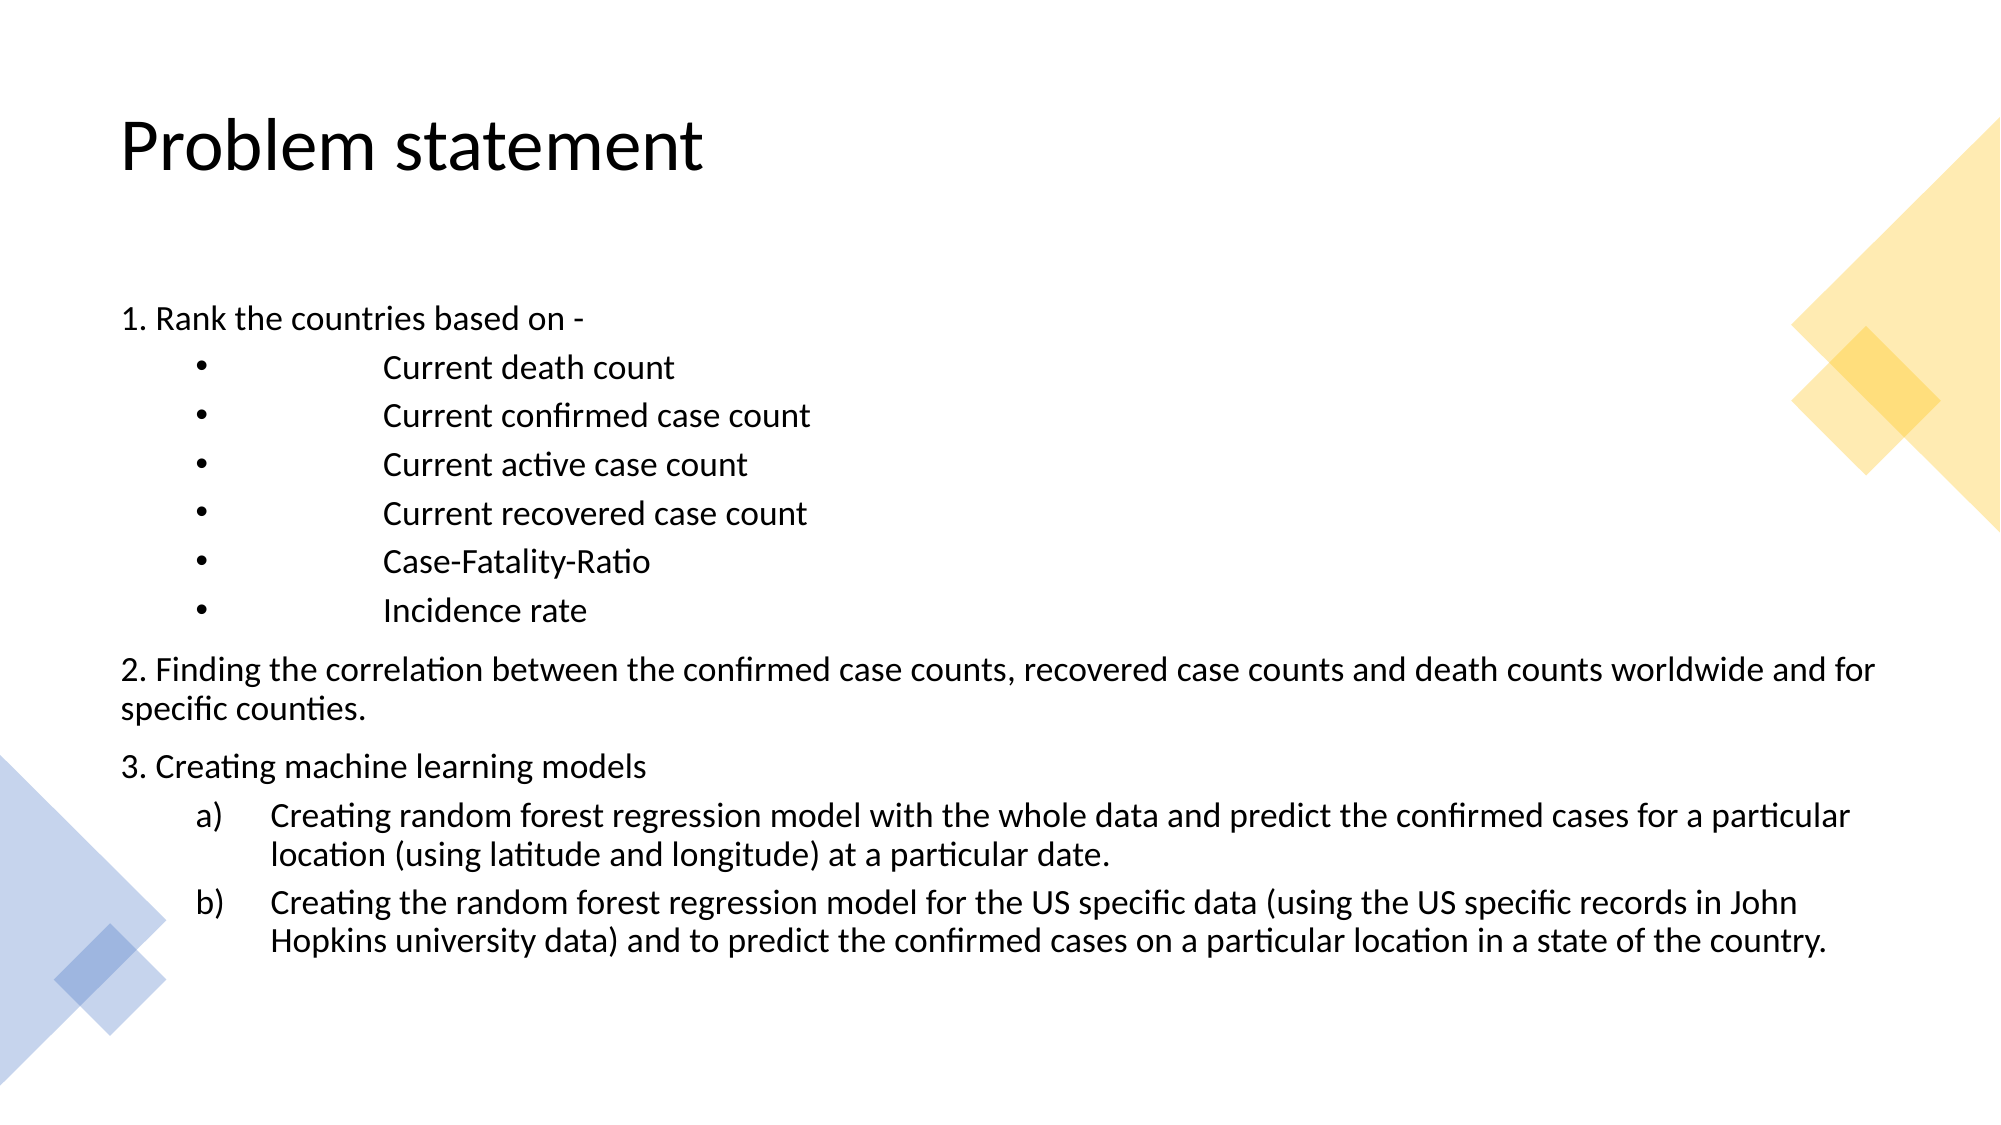

# Problem statement

1. Rank the countries based on -
	Current death count
	Current confirmed case count
	Current active case count
	Current recovered case count
	Case-Fatality-Ratio
	Incidence rate
2. Finding the correlation between the confirmed case counts, recovered case counts and death counts worldwide and for specific counties.
3. Creating machine learning models
Creating random forest regression model with the whole data and predict the confirmed cases for a particular location (using latitude and longitude) at a particular date.
Creating the random forest regression model for the US specific data (using the US specific records in John Hopkins university data) and to predict the confirmed cases on a particular location in a state of the country.